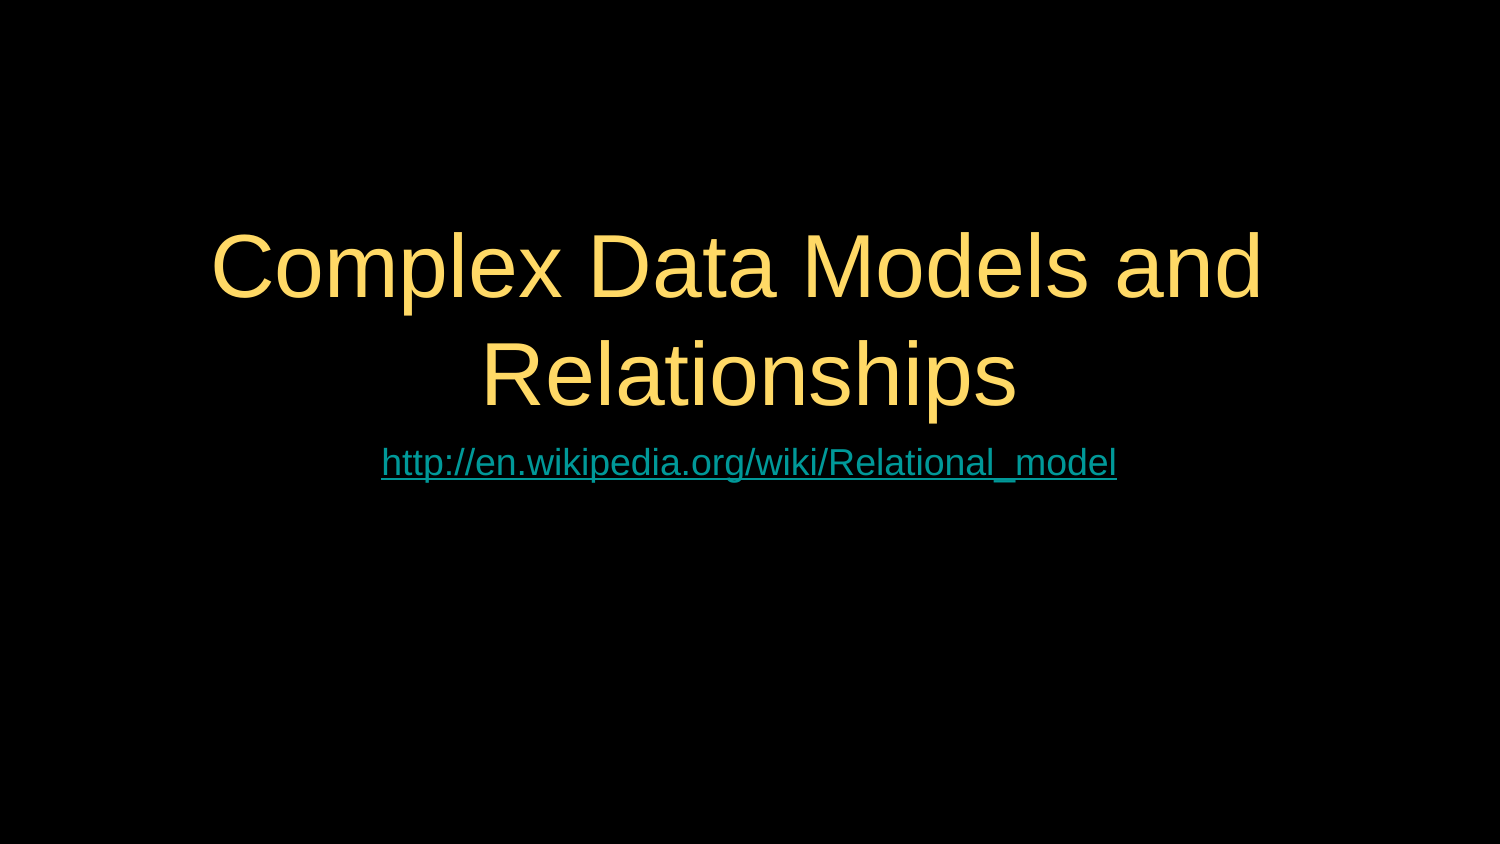

# Complex Data Models and  Relationships
http://en.wikipedia.org/wiki/Relational_model